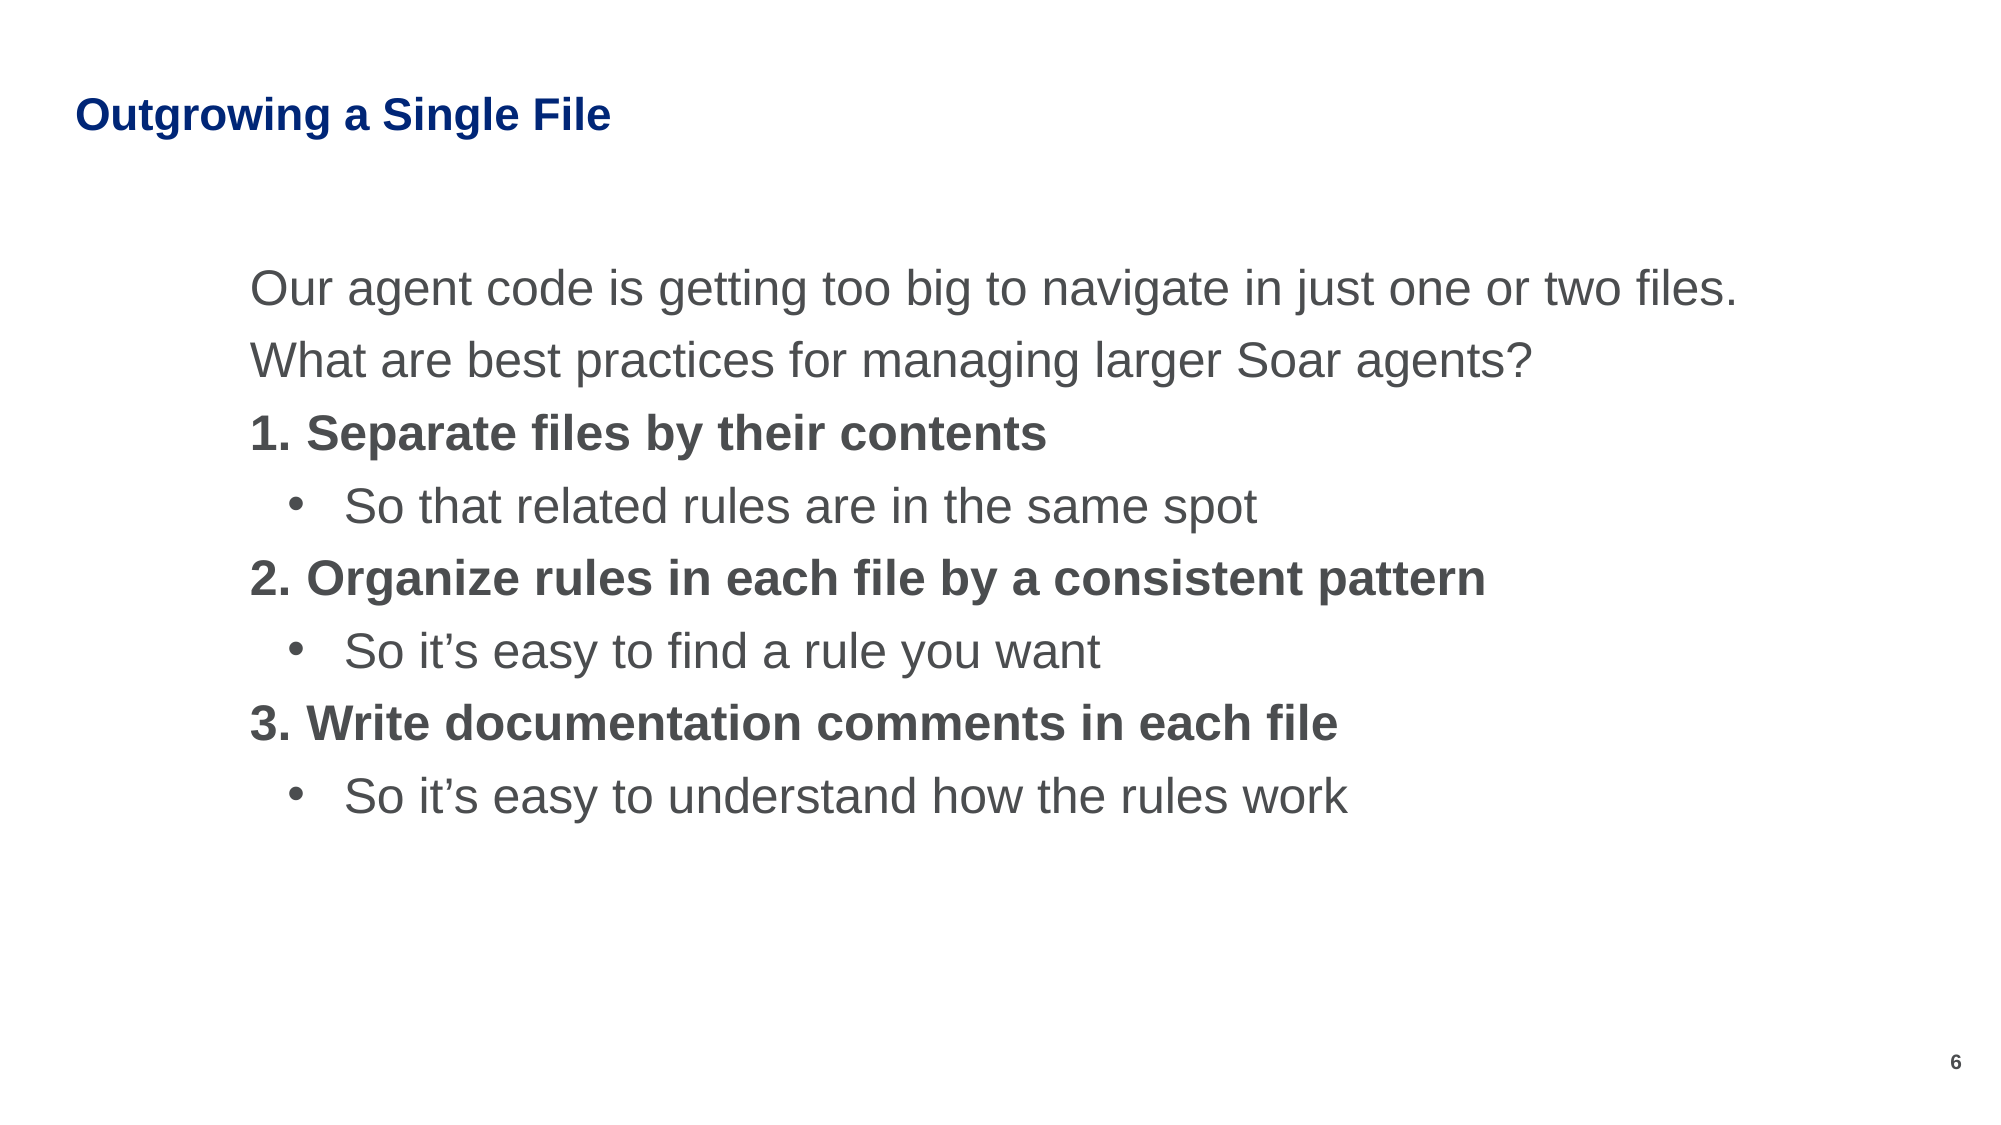

# Outgrowing a Single File
Our agent code is getting too big to navigate in just one or two files.
What are best practices for managing larger Soar agents?
Separate files by their contents
So that related rules are in the same spot
Organize rules in each file by a consistent pattern
So it’s easy to find a rule you want
Write documentation comments in each file
So it’s easy to understand how the rules work